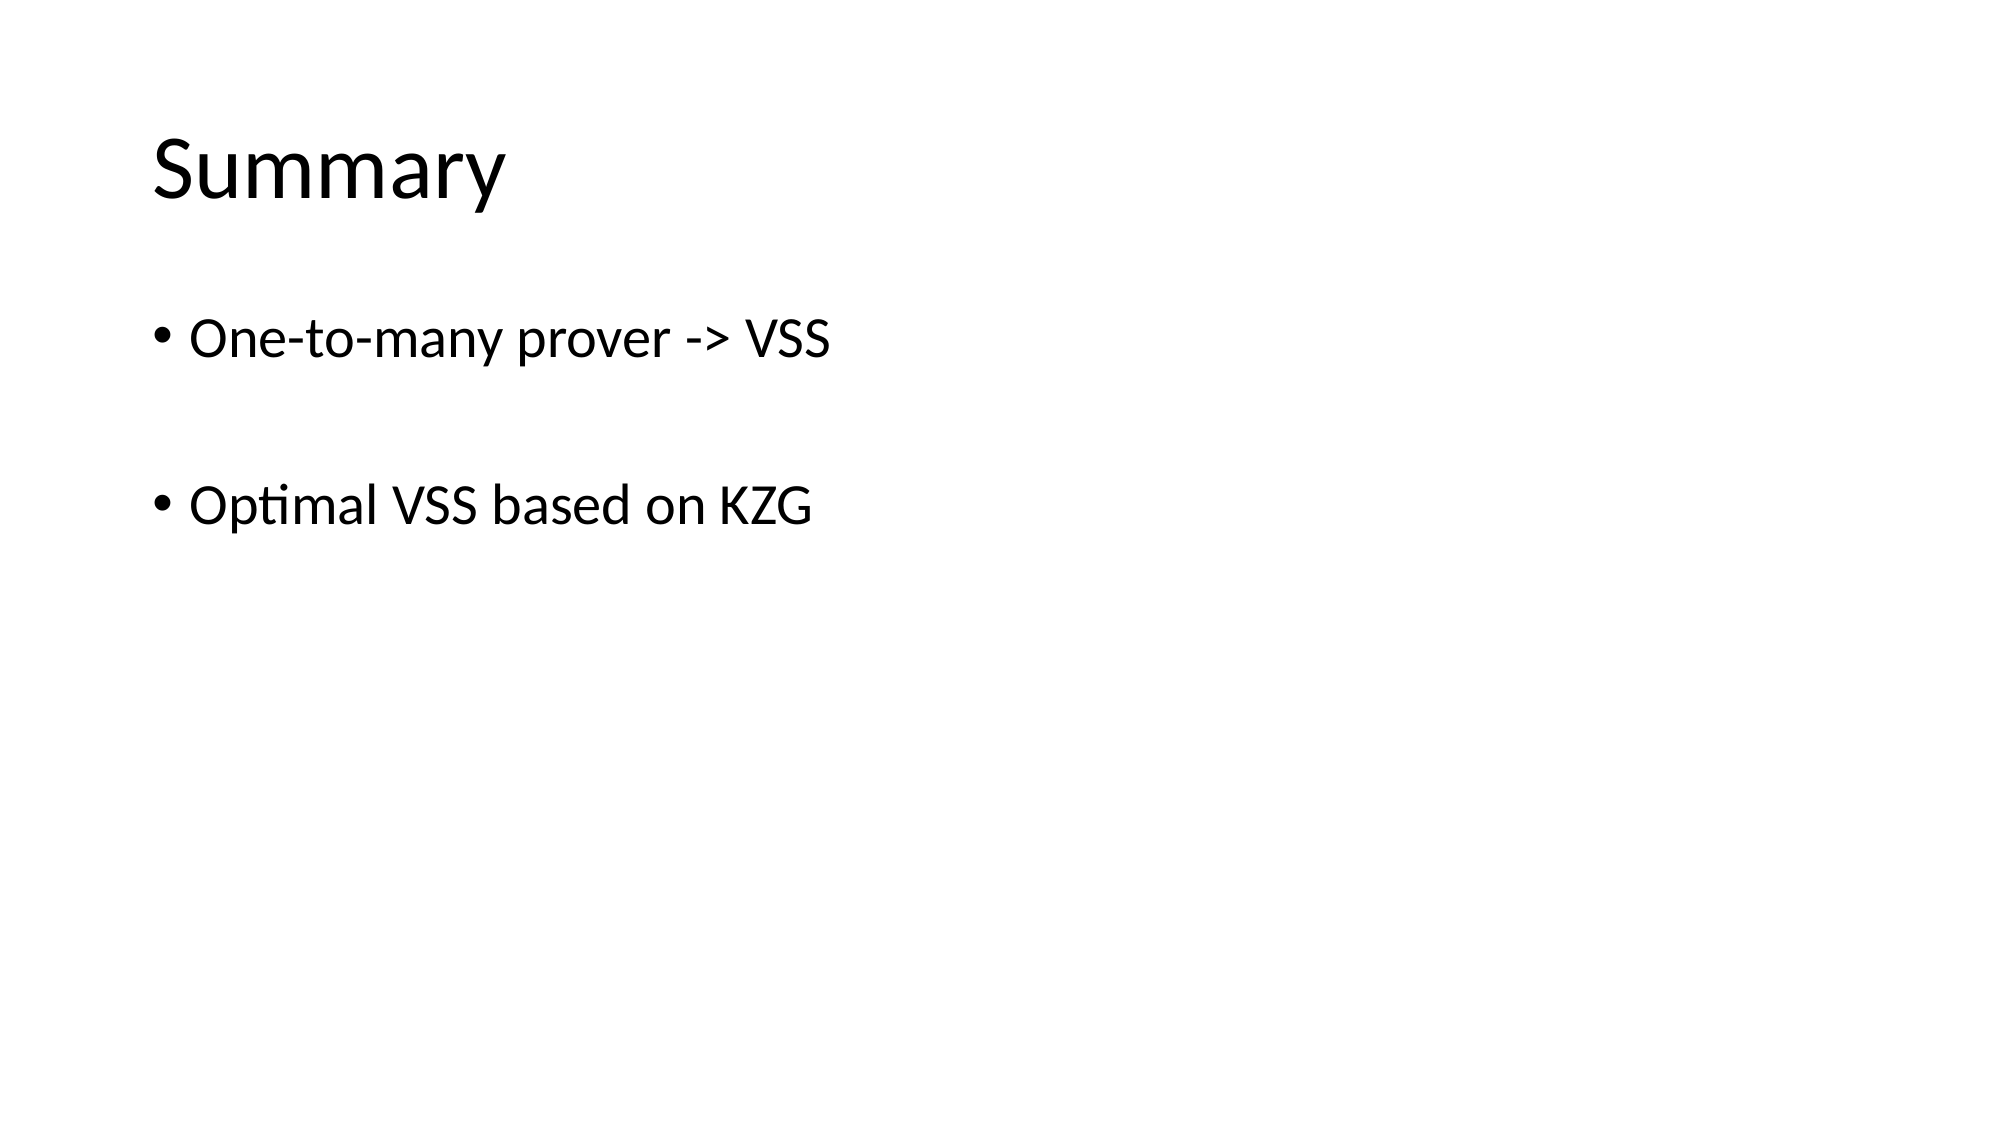

# Summary
One-to-many prover -> VSS

Optimal VSS based on KZG